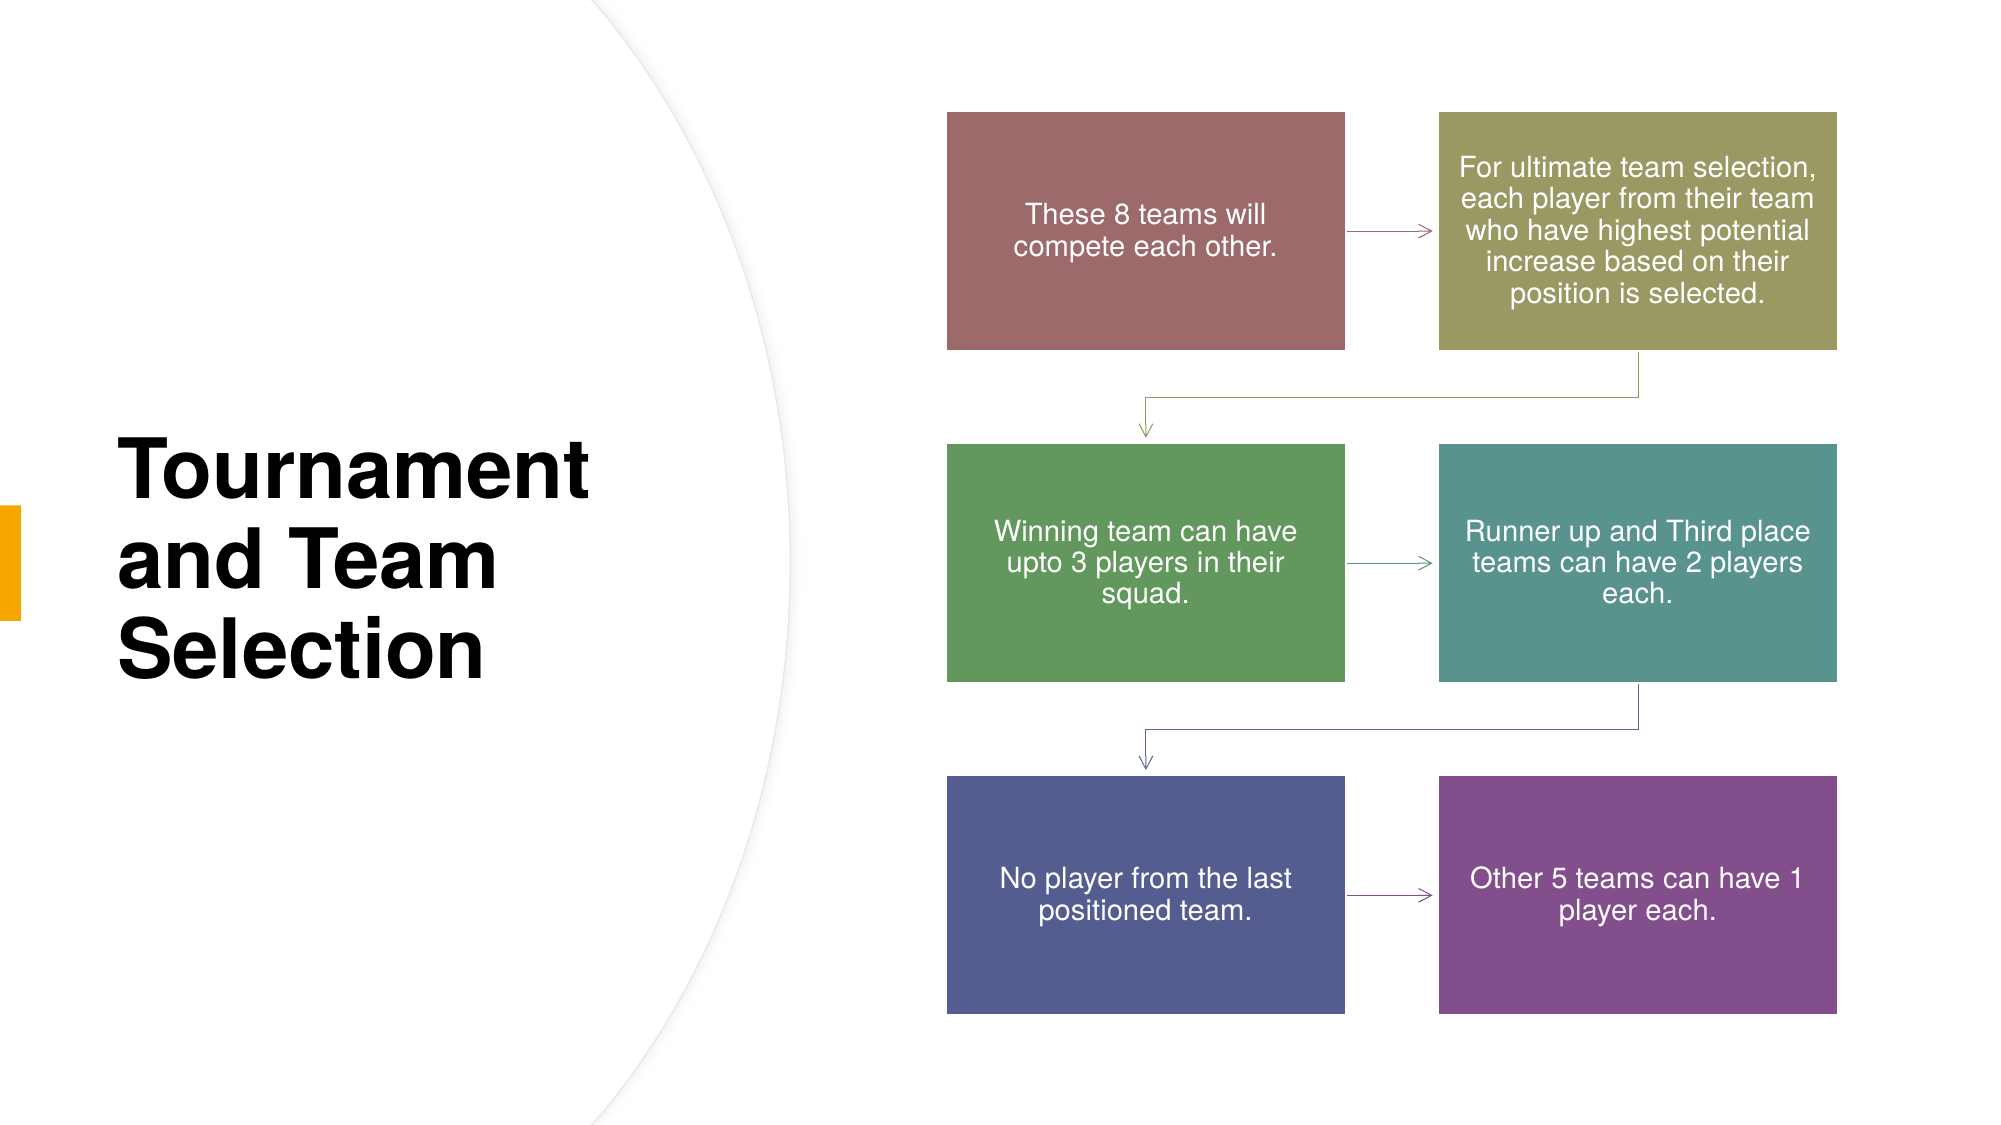

These 8 teams will compete each other.

For ultimate team selection, each player from their team who have highest potential increase based on their position is selected.

Winning team can have upto 3 players in their squad.

Runner up and Third place teams can have 2 players each.

No player from the last positioned team.
Other 5 teams can have 1 player each.
# Tournament and Team Selection